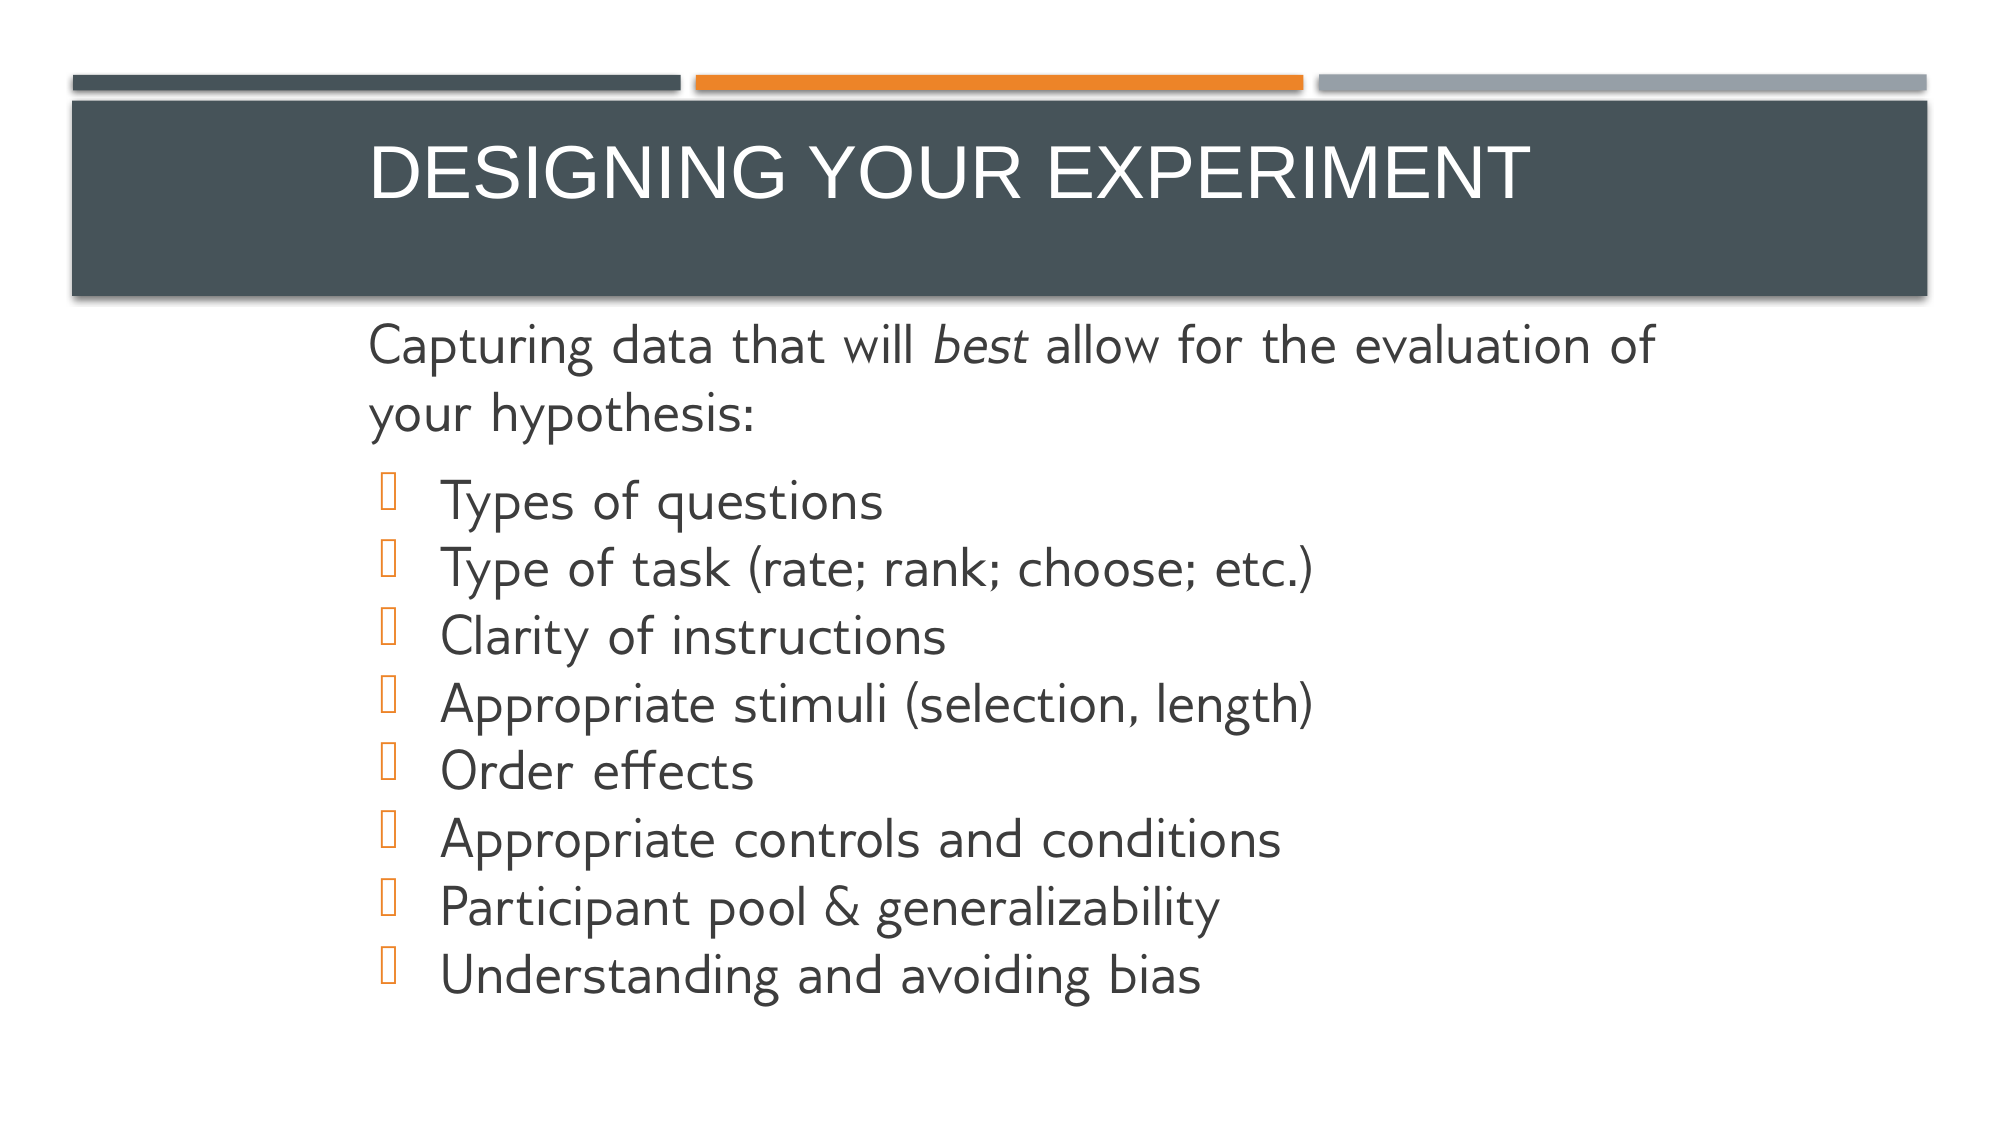

# Designing your experiment
Capturing data that will best allow for the evaluation of your hypothesis:
Types of questions
Type of task (rate; rank; choose; etc.)
Clarity of instructions
Appropriate stimuli (selection, length)
Order effects
Appropriate controls and conditions
Participant pool & generalizability
Understanding and avoiding bias